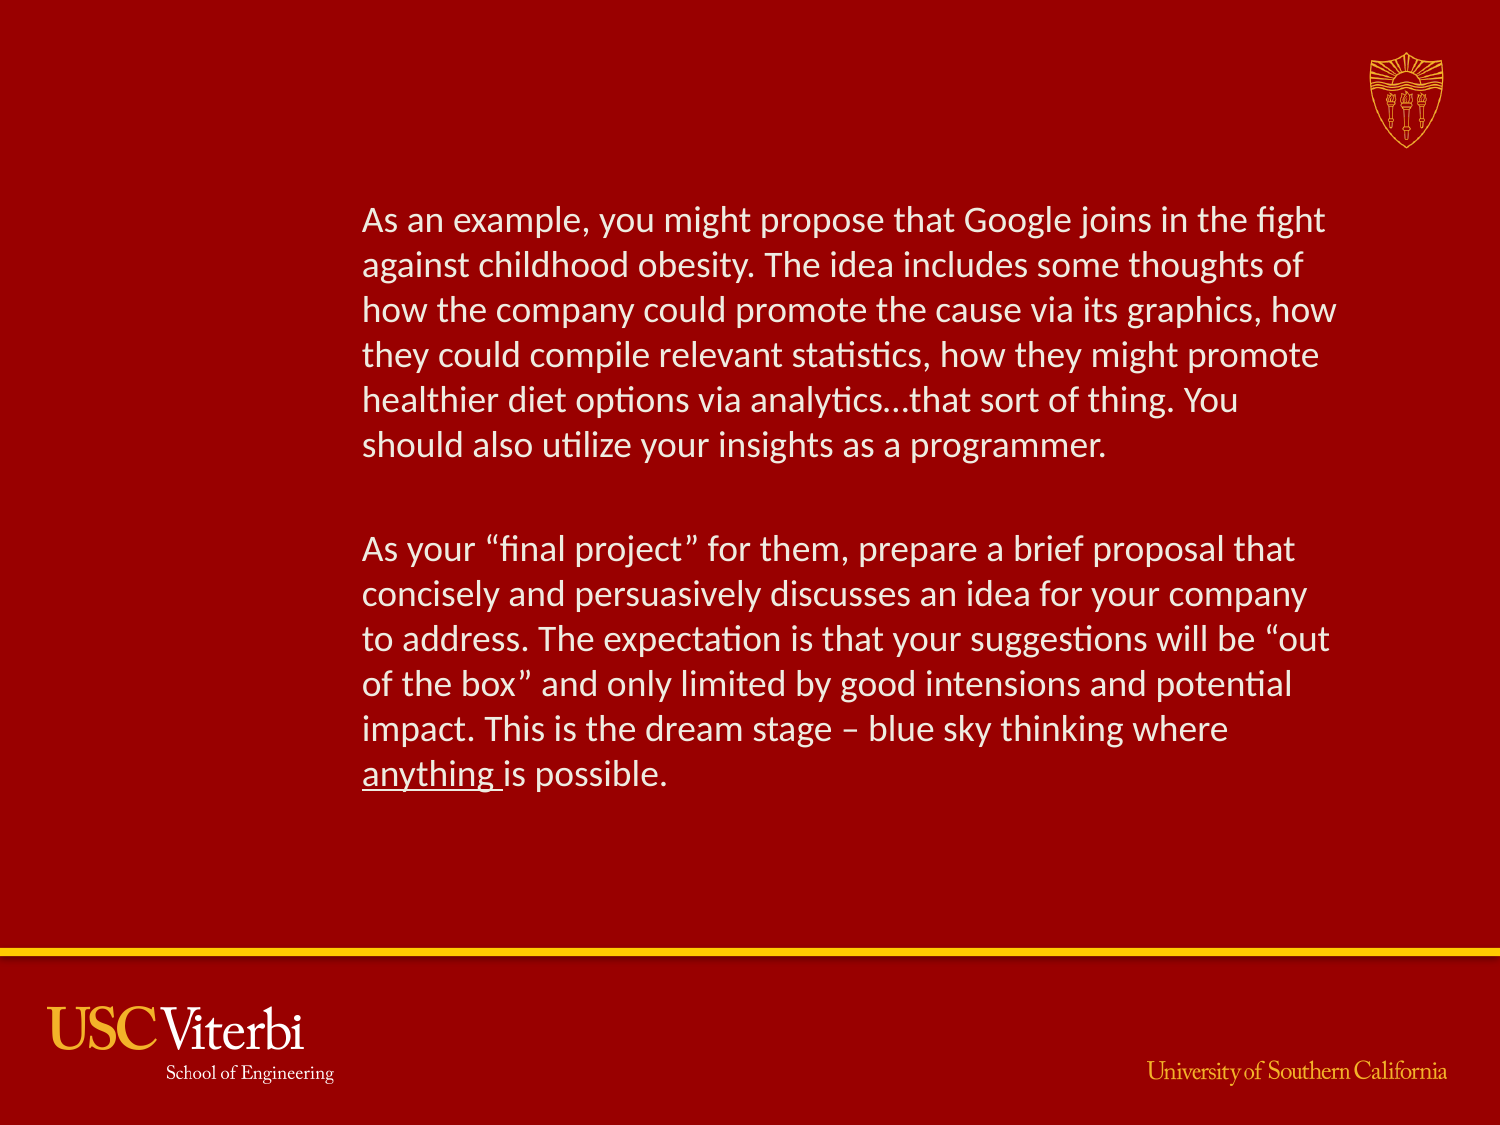

#
As an example, you might propose that Google joins in the fight against childhood obesity. The idea includes some thoughts of how the company could promote the cause via its graphics, how they could compile relevant statistics, how they might promote healthier diet options via analytics…that sort of thing. You should also utilize your insights as a programmer.

As your “final project” for them, prepare a brief proposal that concisely and persuasively discusses an idea for your company to address. The expectation is that your suggestions will be “out of the box” and only limited by good intensions and potential impact. This is the dream stage – blue sky thinking where anything is possible.